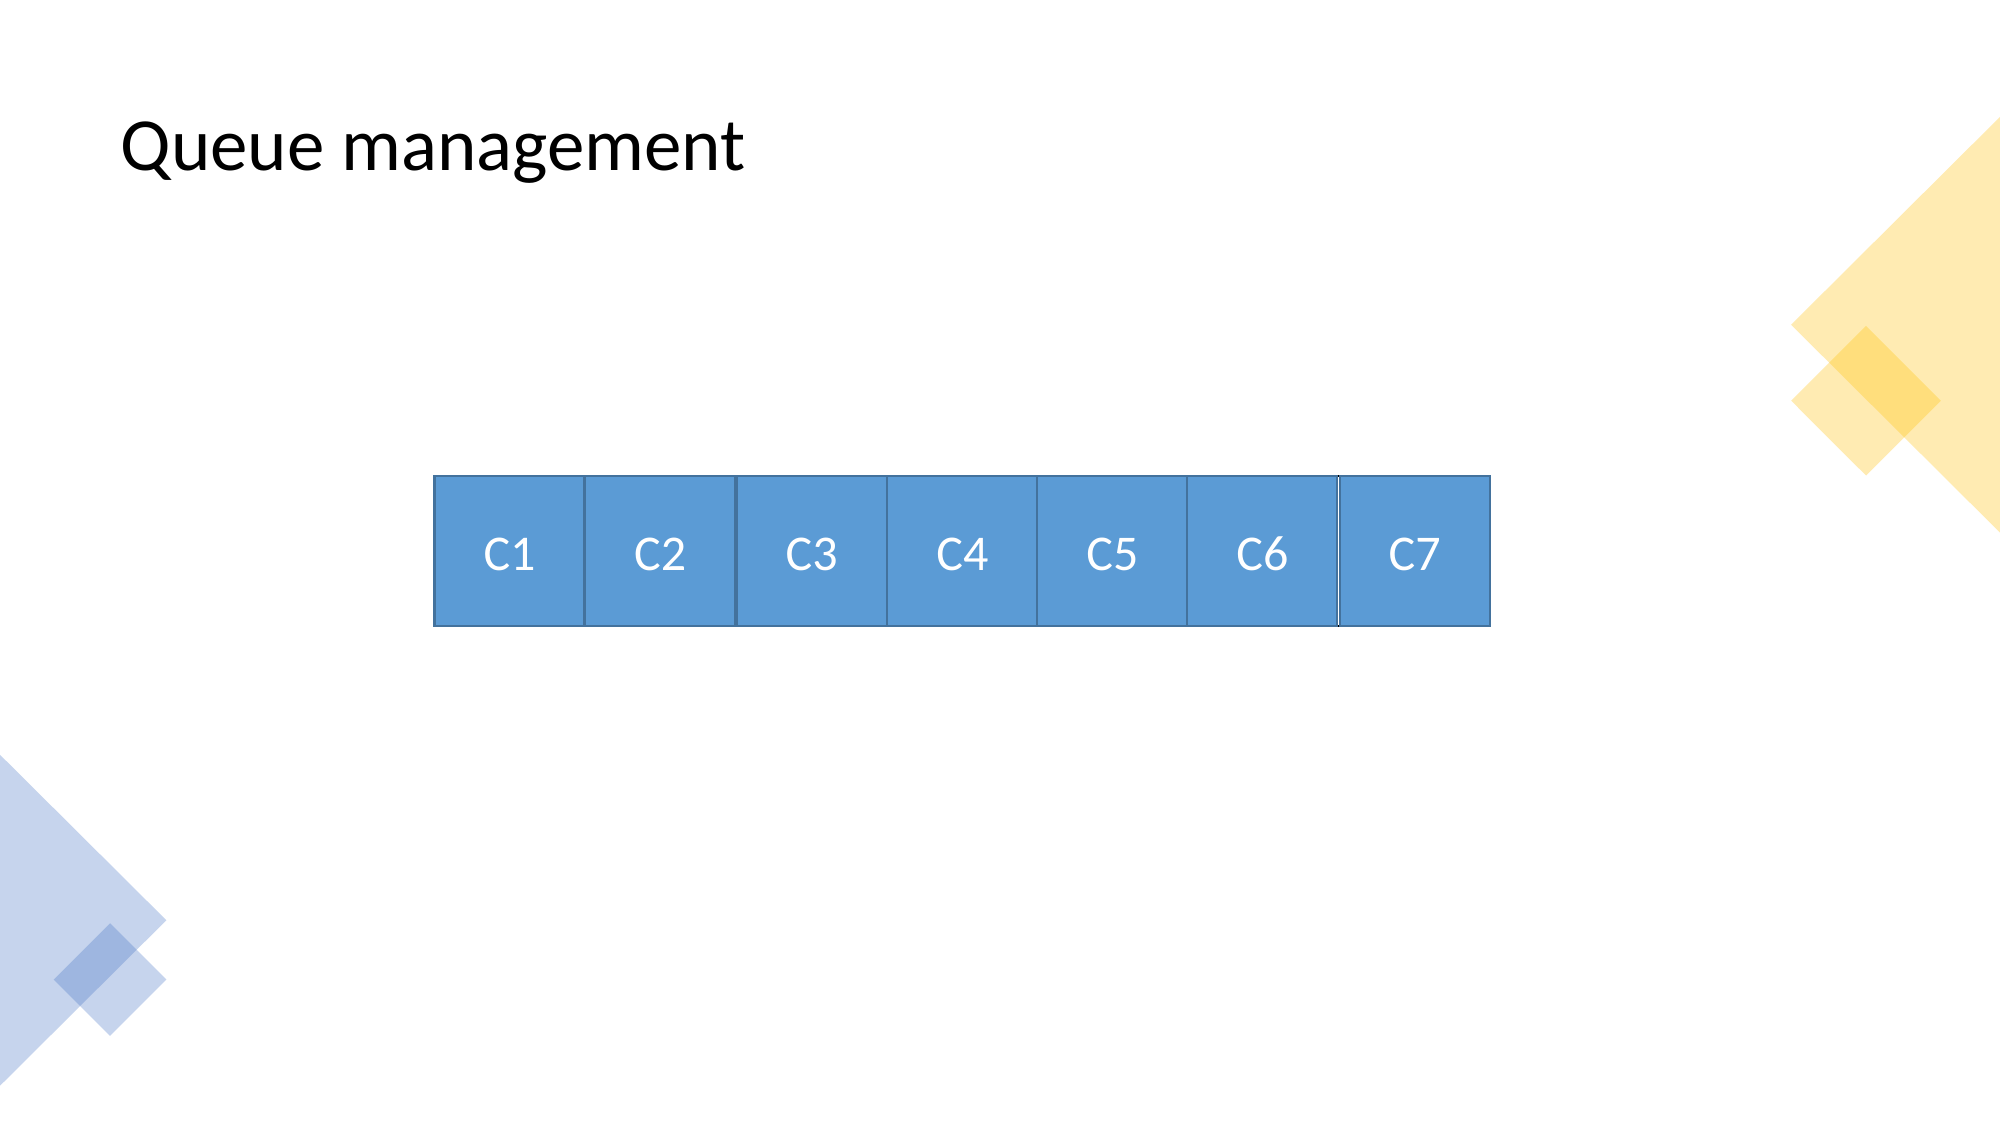

# Queue management

C1

C2

C3

C4

C5

C6

C7